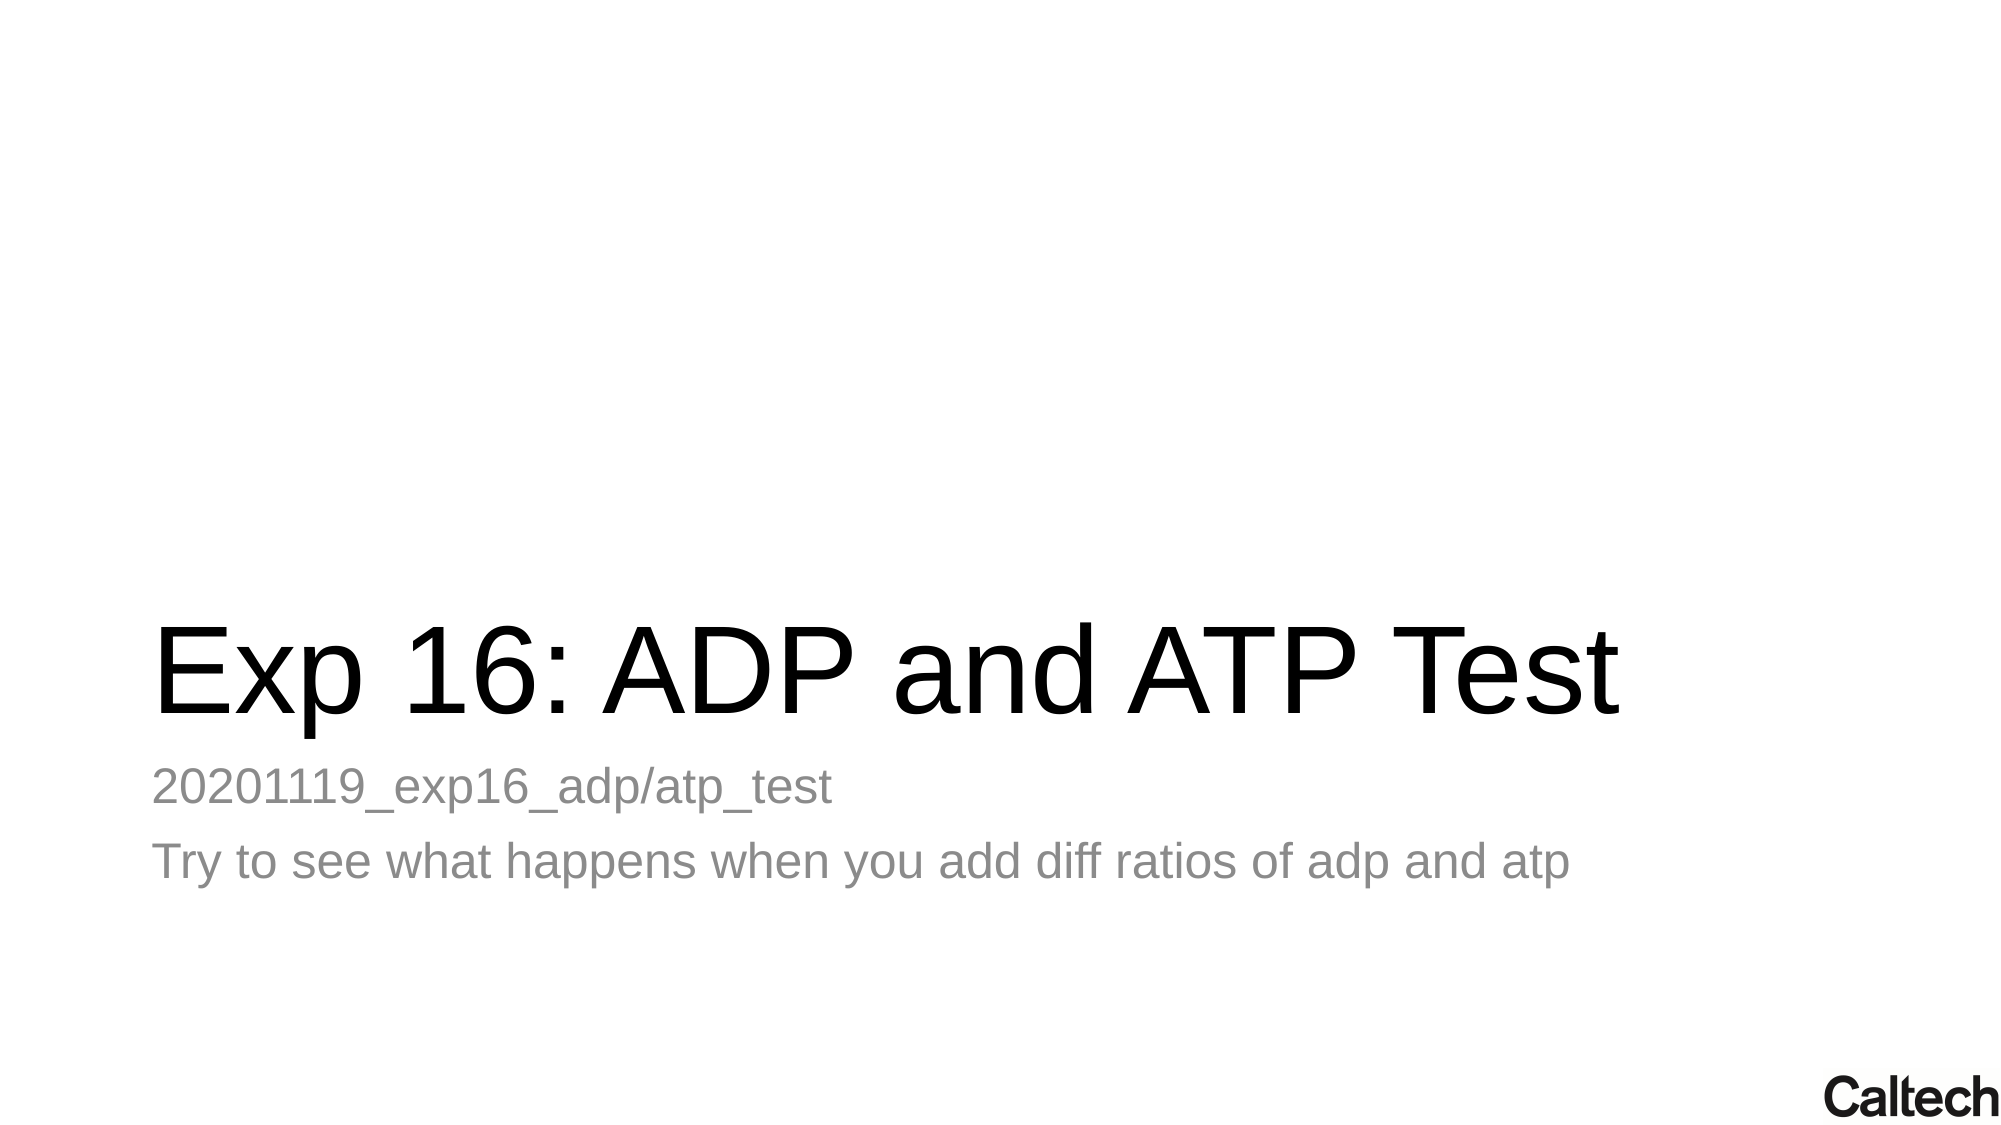

# Exp 16: ADP and ATP Test
20201119_exp16_adp/atp_test
Try to see what happens when you add diff ratios of adp and atp